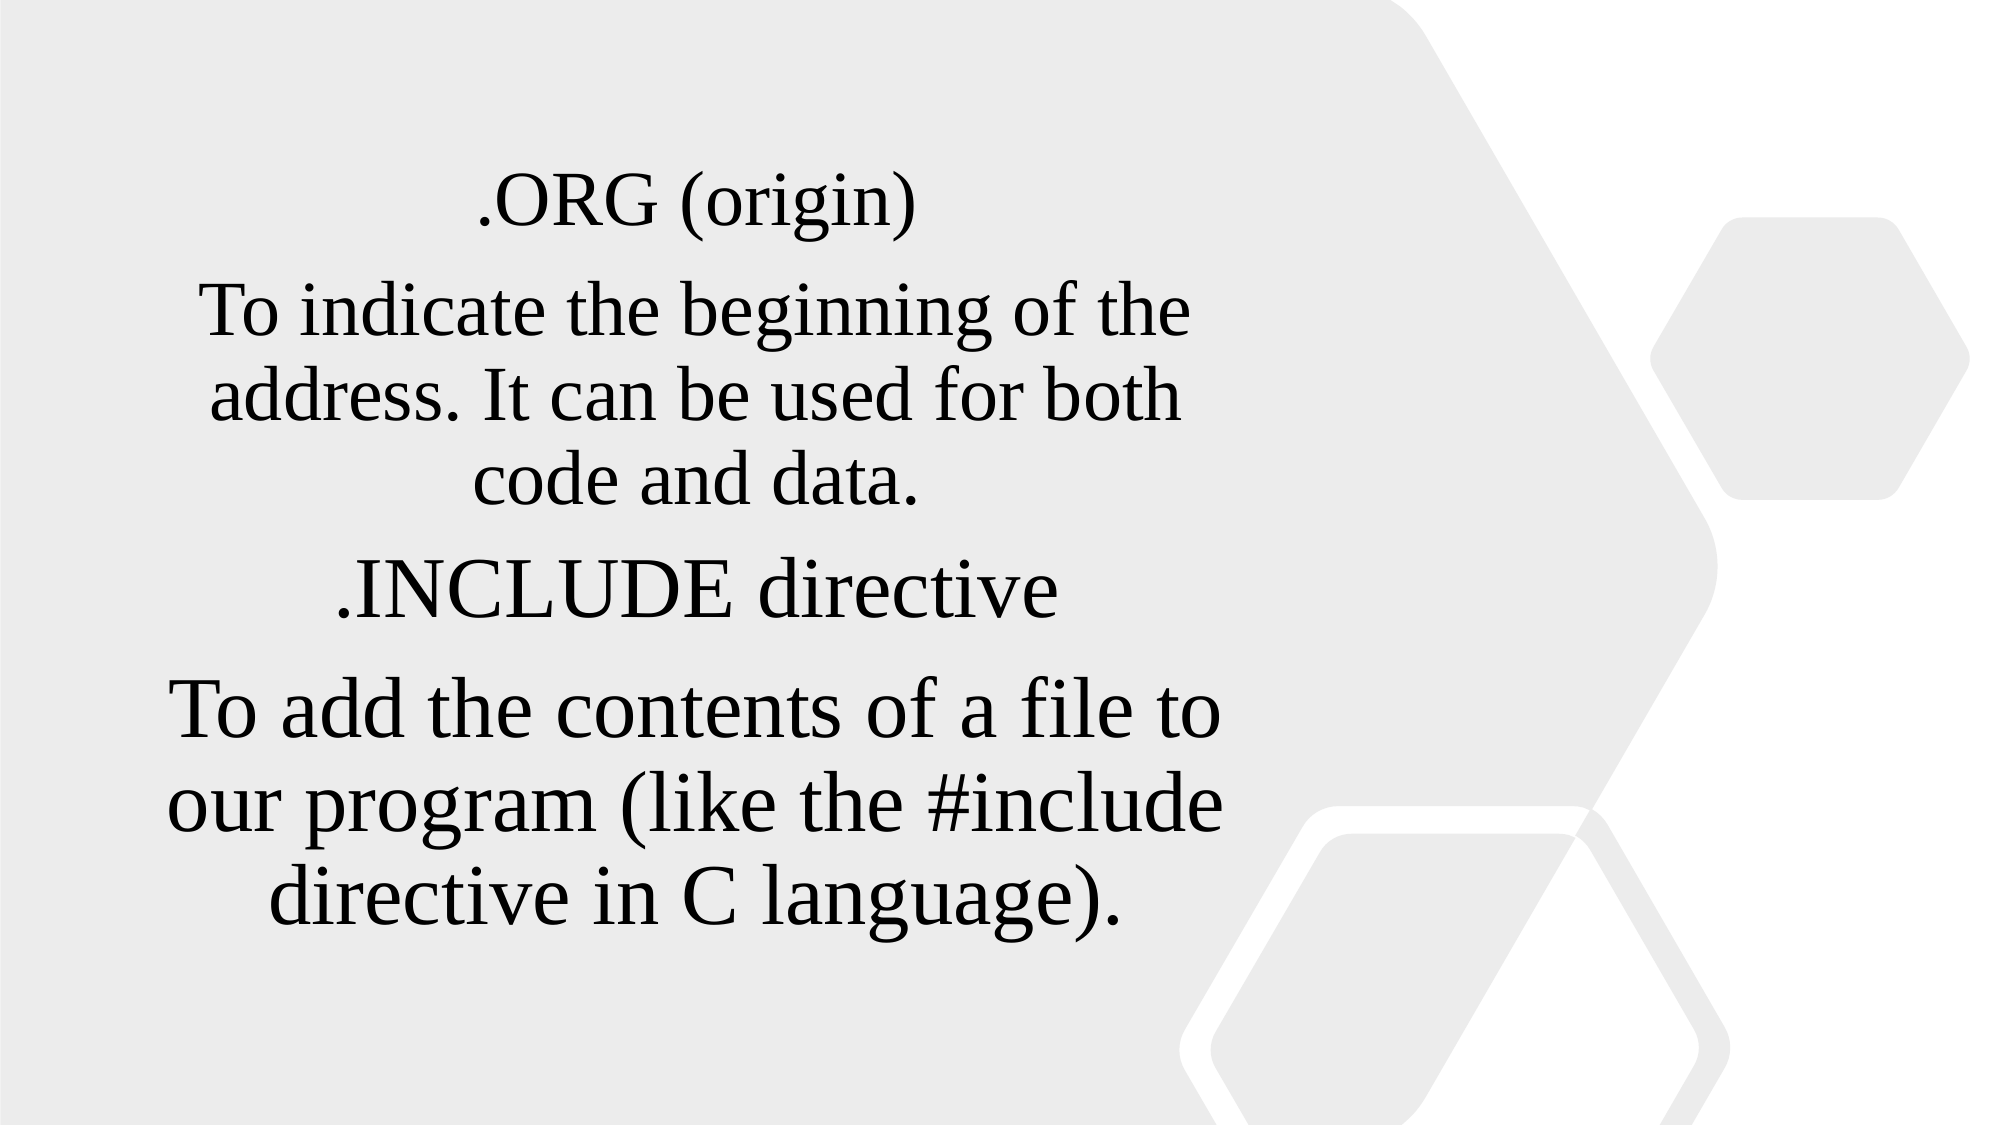

.ORG (origin)
To indicate the beginning of the address. It can be used for both code and data.
.INCLUDE directive
To add the contents of a file to our program (like the #include directive in C language).